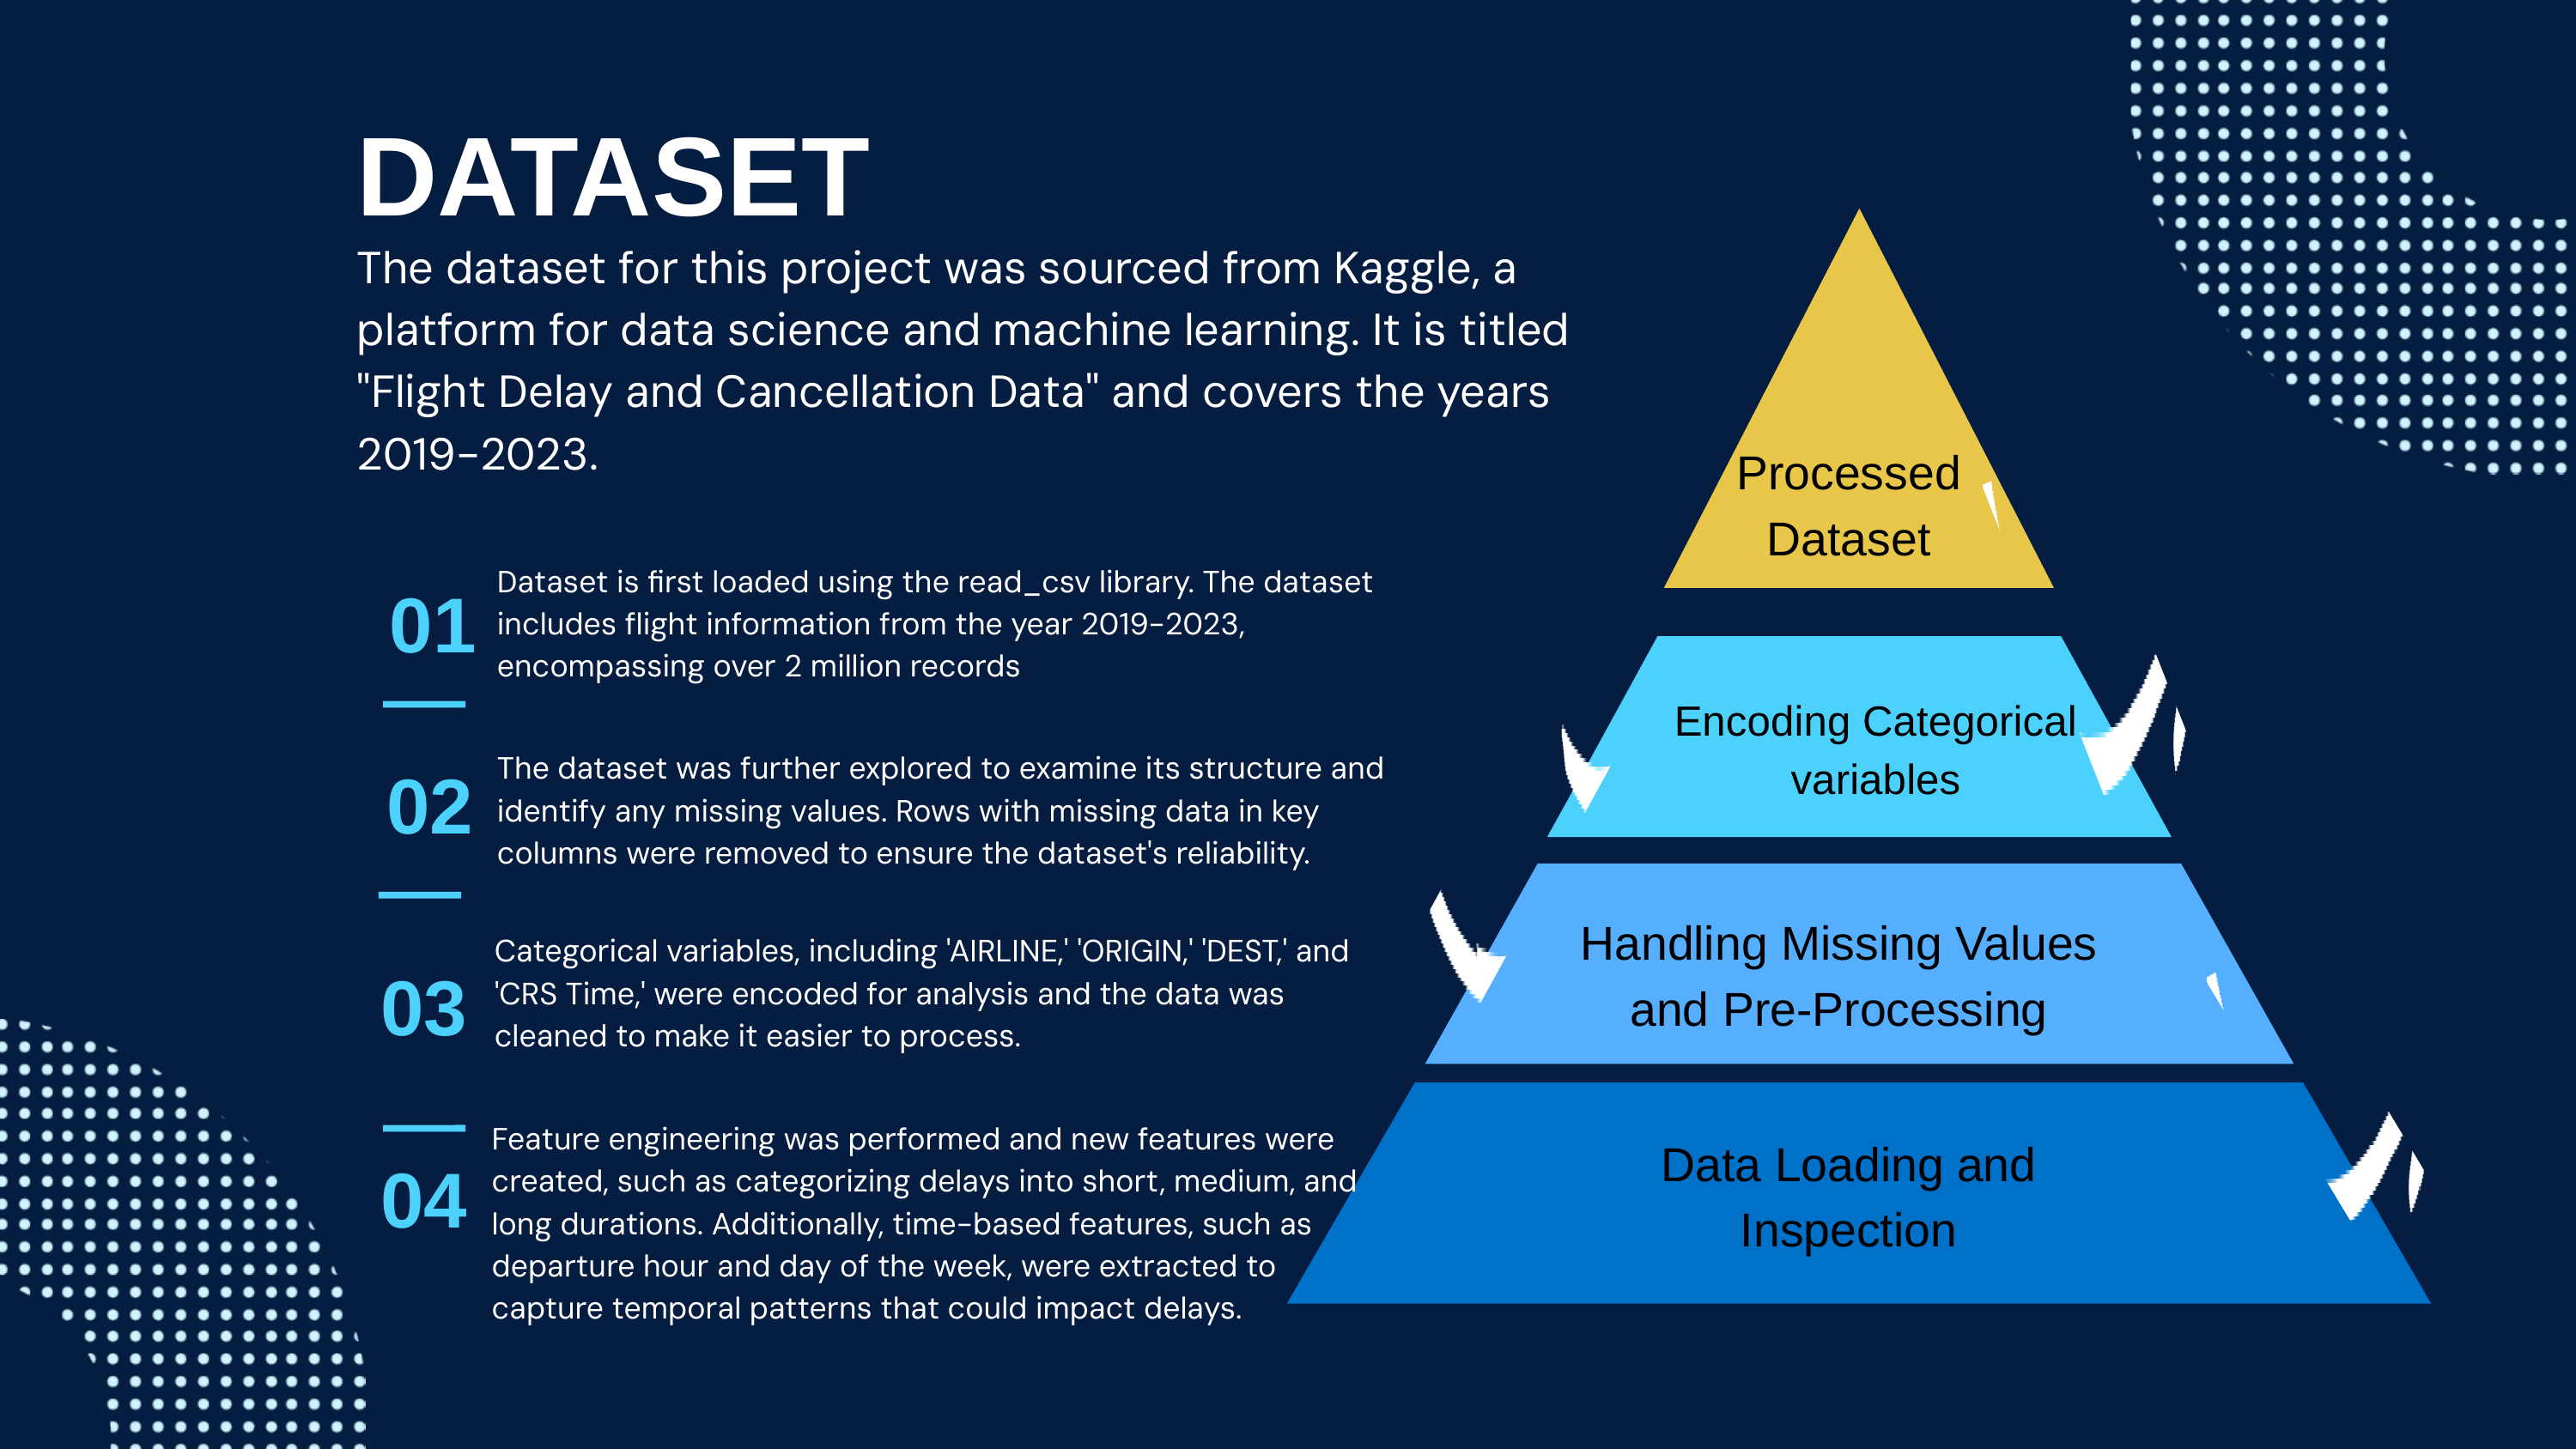

DATASET

The dataset for this project was sourced from Kaggle, a platform for data science and machine learning. It is titled "Flight Delay and Cancellation Data" and covers the years 2019-2023.
Processed Dataset
Dataset is first loaded using the read_csv library. The dataset includes flight information from the year 2019-2023, encompassing over 2 million records
01

Encoding Categorical variables

02
The dataset was further explored to examine its structure and identify any missing values. Rows with missing data in key columns were removed to ensure the dataset's reliability.

Handling Missing Values and Pre-Processing
Categorical variables, including 'AIRLINE,' 'ORIGIN,' 'DEST,' and 'CRS Time,' were encoded for analysis and the data was cleaned to make it easier to process.

03

Feature engineering was performed and new features were created, such as categorizing delays into short, medium, and long durations. Additionally, time-based features, such as departure hour and day of the week, were extracted to capture temporal patterns that could impact delays.
Data Loading and Inspection

04